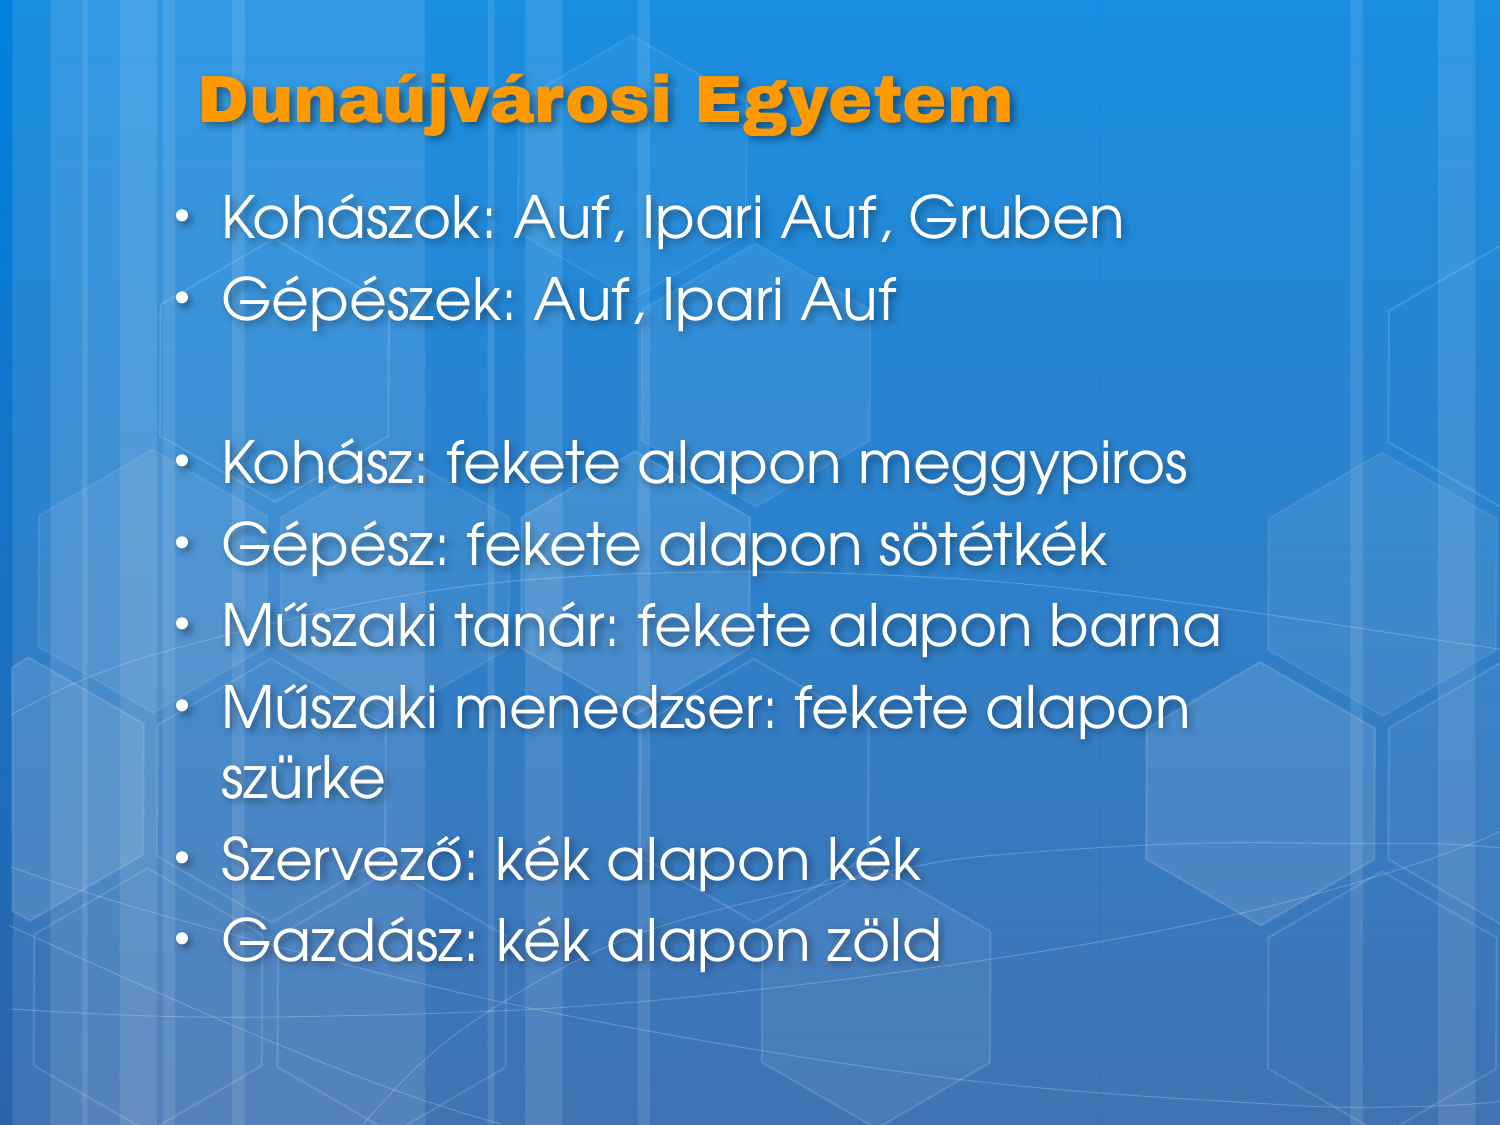

Dunaújvárosi Egyetem
Kohászok: Auf, Ipari Auf, Gruben
Gépészek: Auf, Ipari Auf

Kohász: fekete alapon meggypiros
Gépész: fekete alapon sötétkék
Műszaki tanár: fekete alapon barna
Műszaki menedzser: fekete alapon szürke
Szervező: kék alapon kék
Gazdász: kék alapon zöld